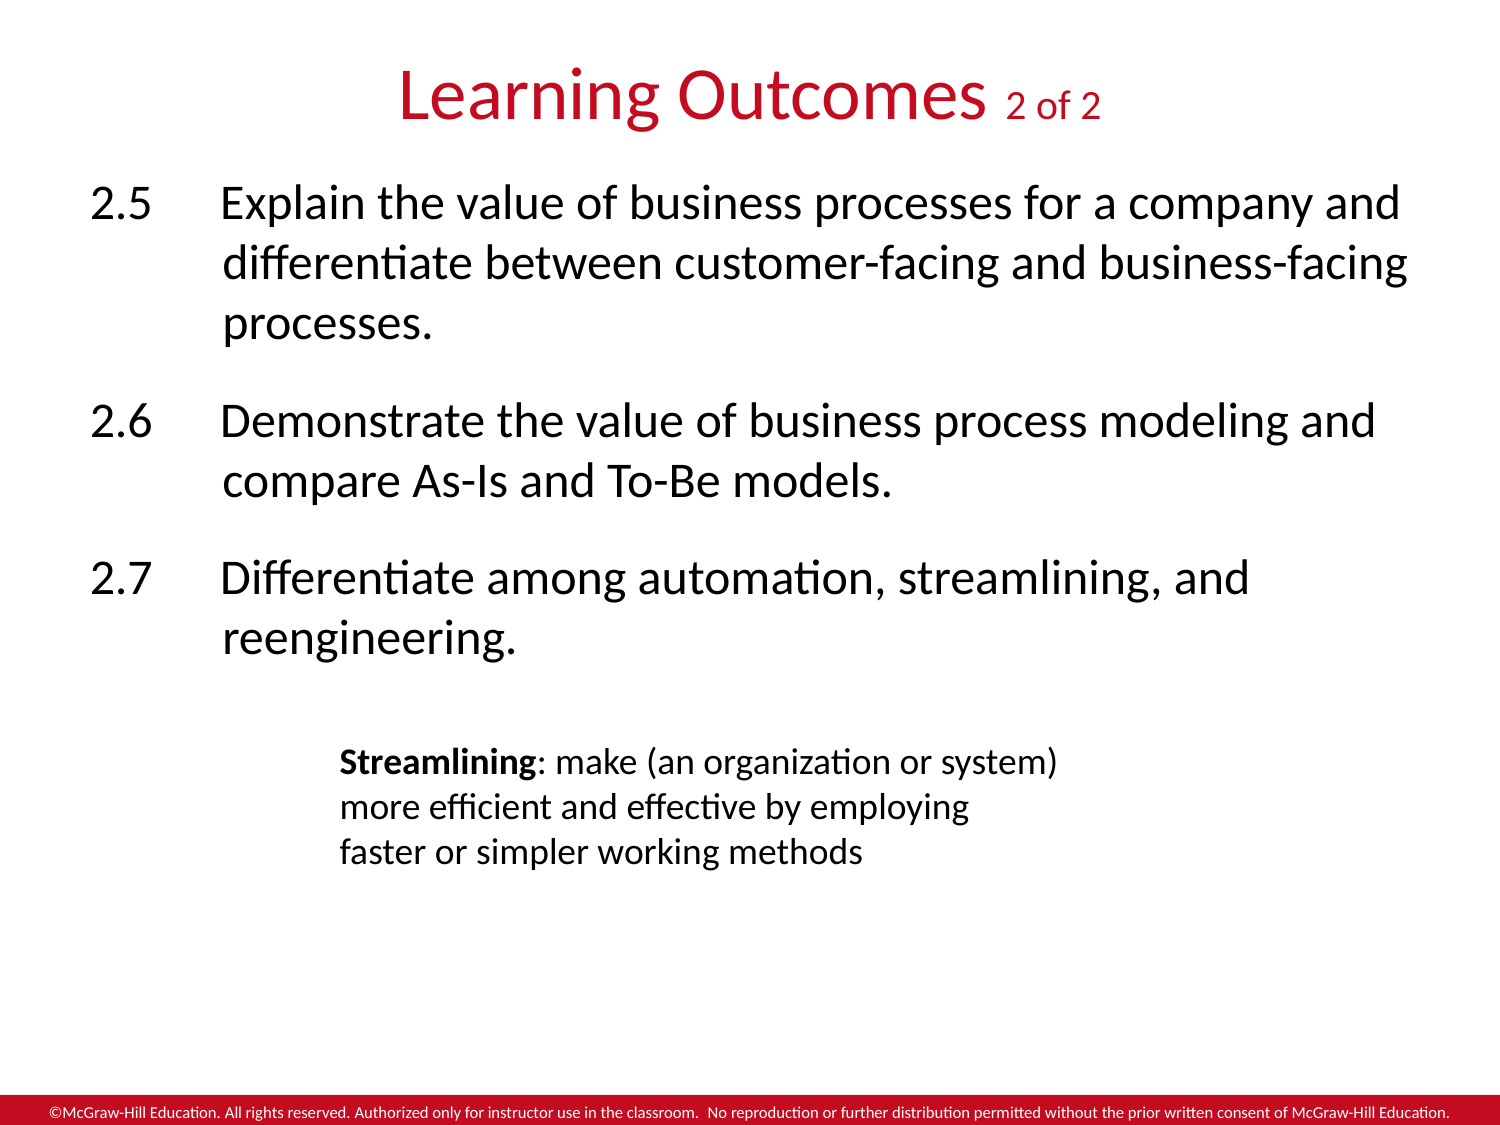

# Learning Outcomes 2 of 2
2.5      Explain the value of business processes for a company and differentiate between customer-facing and business-facing processes.
2.6      Demonstrate the value of business process modeling and compare As-Is and To-Be models.
2.7      Differentiate among automation, streamlining, and reengineering.
Streamlining: make (an organization or system) more efficient and effective by employing faster or simpler working methods